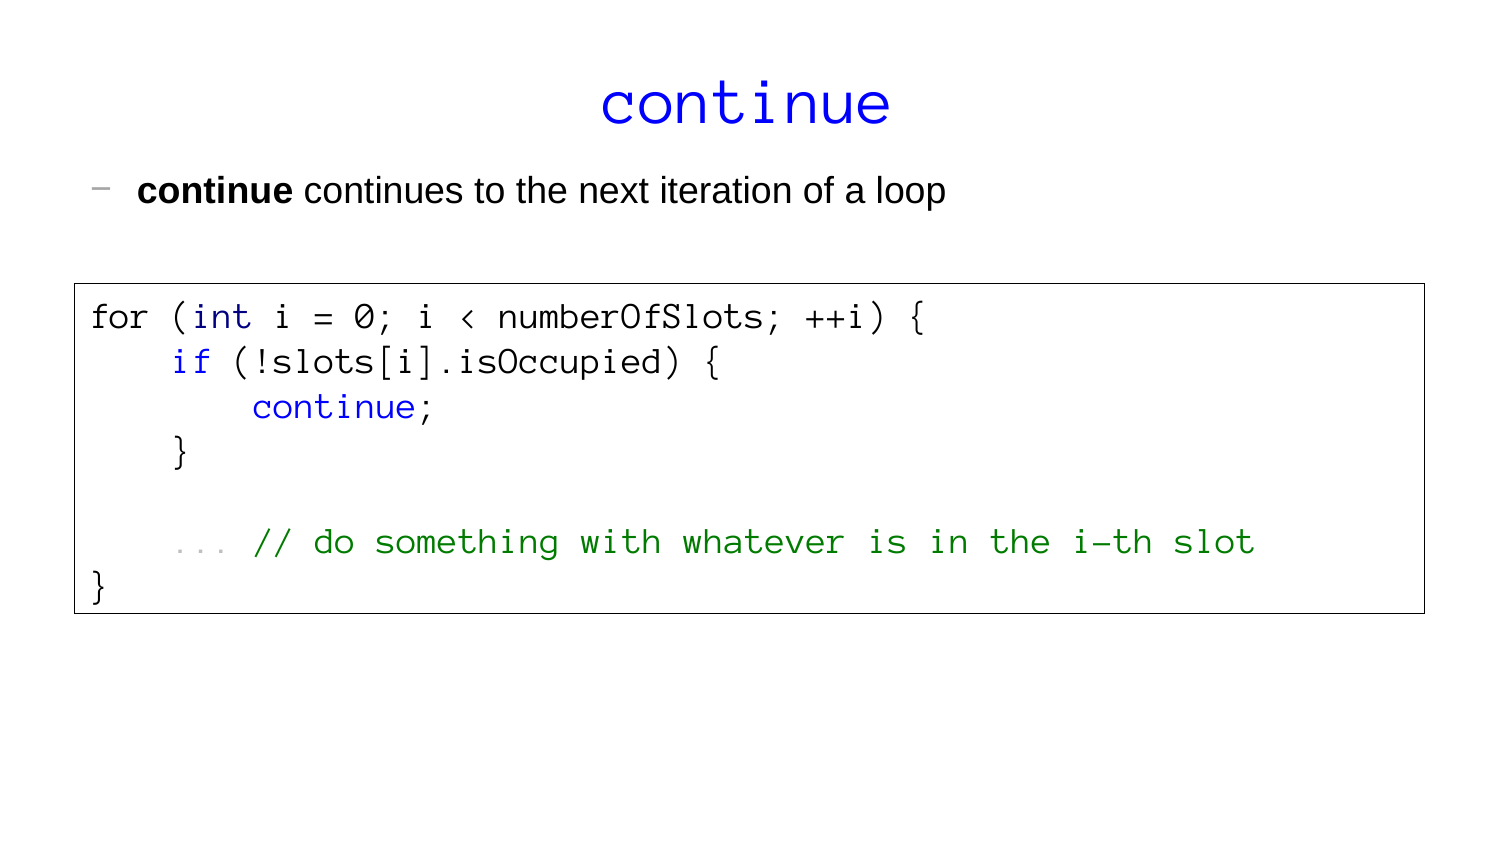

# continue
continue continues to the next iteration of a loop

for (int i = 0; i < numberOfSlots; ++i) {
    if (!slots[i].isOccupied) {
        continue;
    }

    ... // do something with whatever is in the i-th slot
}